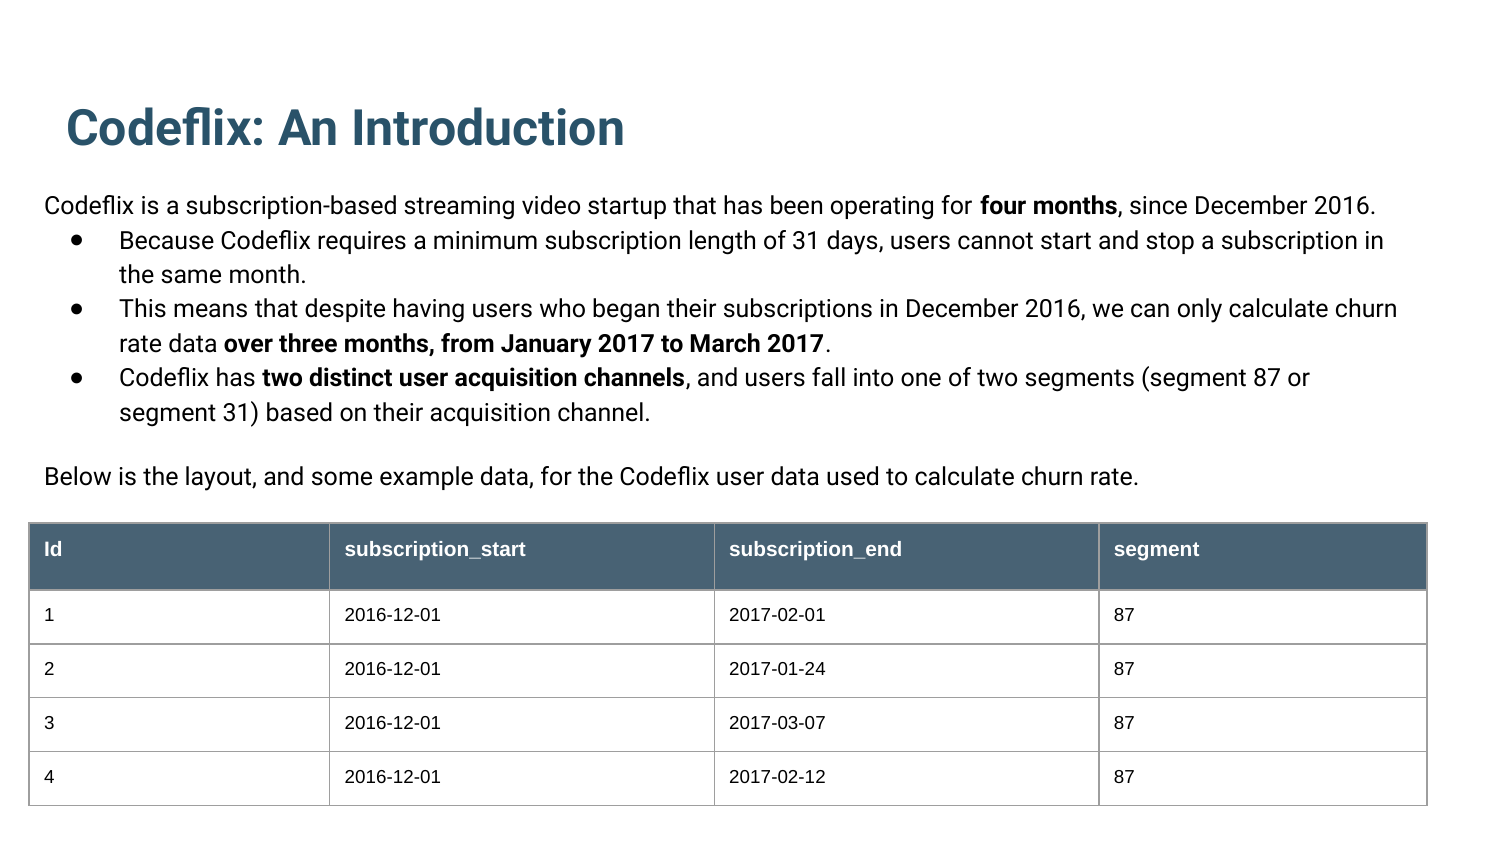

Codeflix: An Introduction
Codeflix is a subscription-based streaming video startup that has been operating for four months, since December 2016.
Because Codeflix requires a minimum subscription length of 31 days, users cannot start and stop a subscription in the same month.
This means that despite having users who began their subscriptions in December 2016, we can only calculate churn rate data over three months, from January 2017 to March 2017.
Codeflix has two distinct user acquisition channels, and users fall into one of two segments (segment 87 or segment 31) based on their acquisition channel.
Below is the layout, and some example data, for the Codeflix user data used to calculate churn rate.
| Id | subscription\_start | subscription\_end | segment |
| --- | --- | --- | --- |
| 1 | 2016-12-01 | 2017-02-01 | 87 |
| 2 | 2016-12-01 | 2017-01-24 | 87 |
| 3 | 2016-12-01 | 2017-03-07 | 87 |
| 4 | 2016-12-01 | 2017-02-12 | 87 |